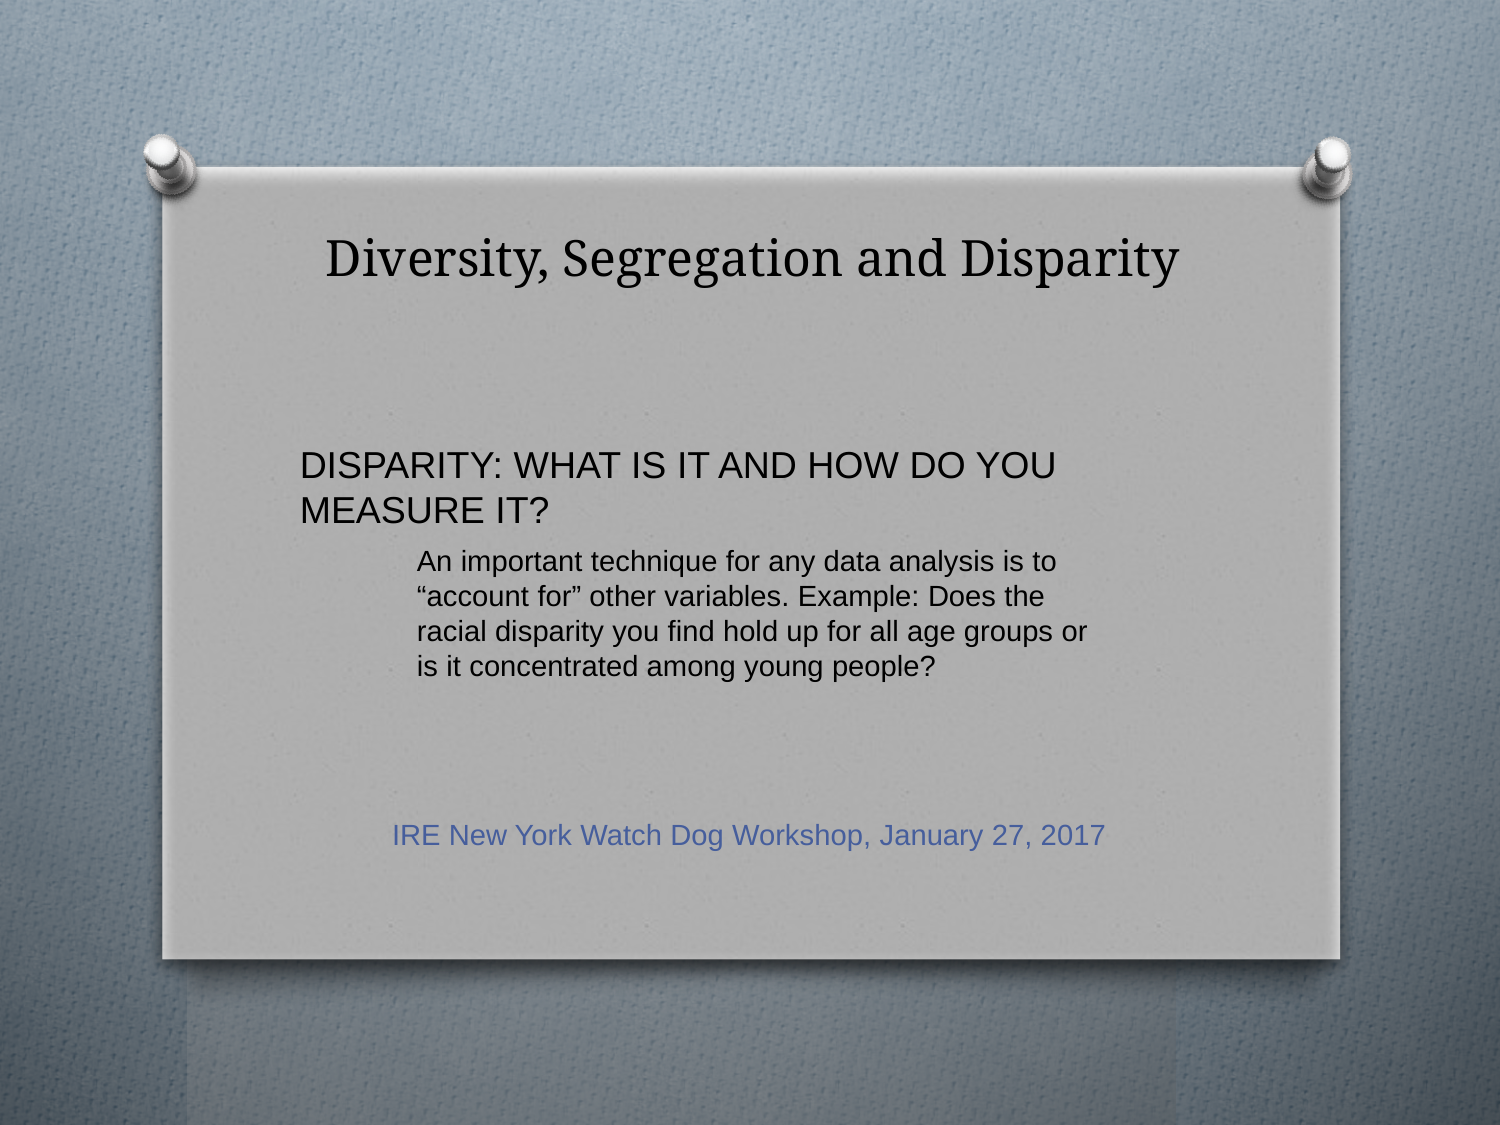

# Diversity, Segregation and Disparity
DISPARITY: WHAT IS IT AND HOW DO YOU MEASURE IT?

An important technique for any data analysis is to “account for” other variables. Example: Does the racial disparity you find hold up for all age groups or is it concentrated among young people?
IRE New York Watch Dog Workshop, January 27, 2017